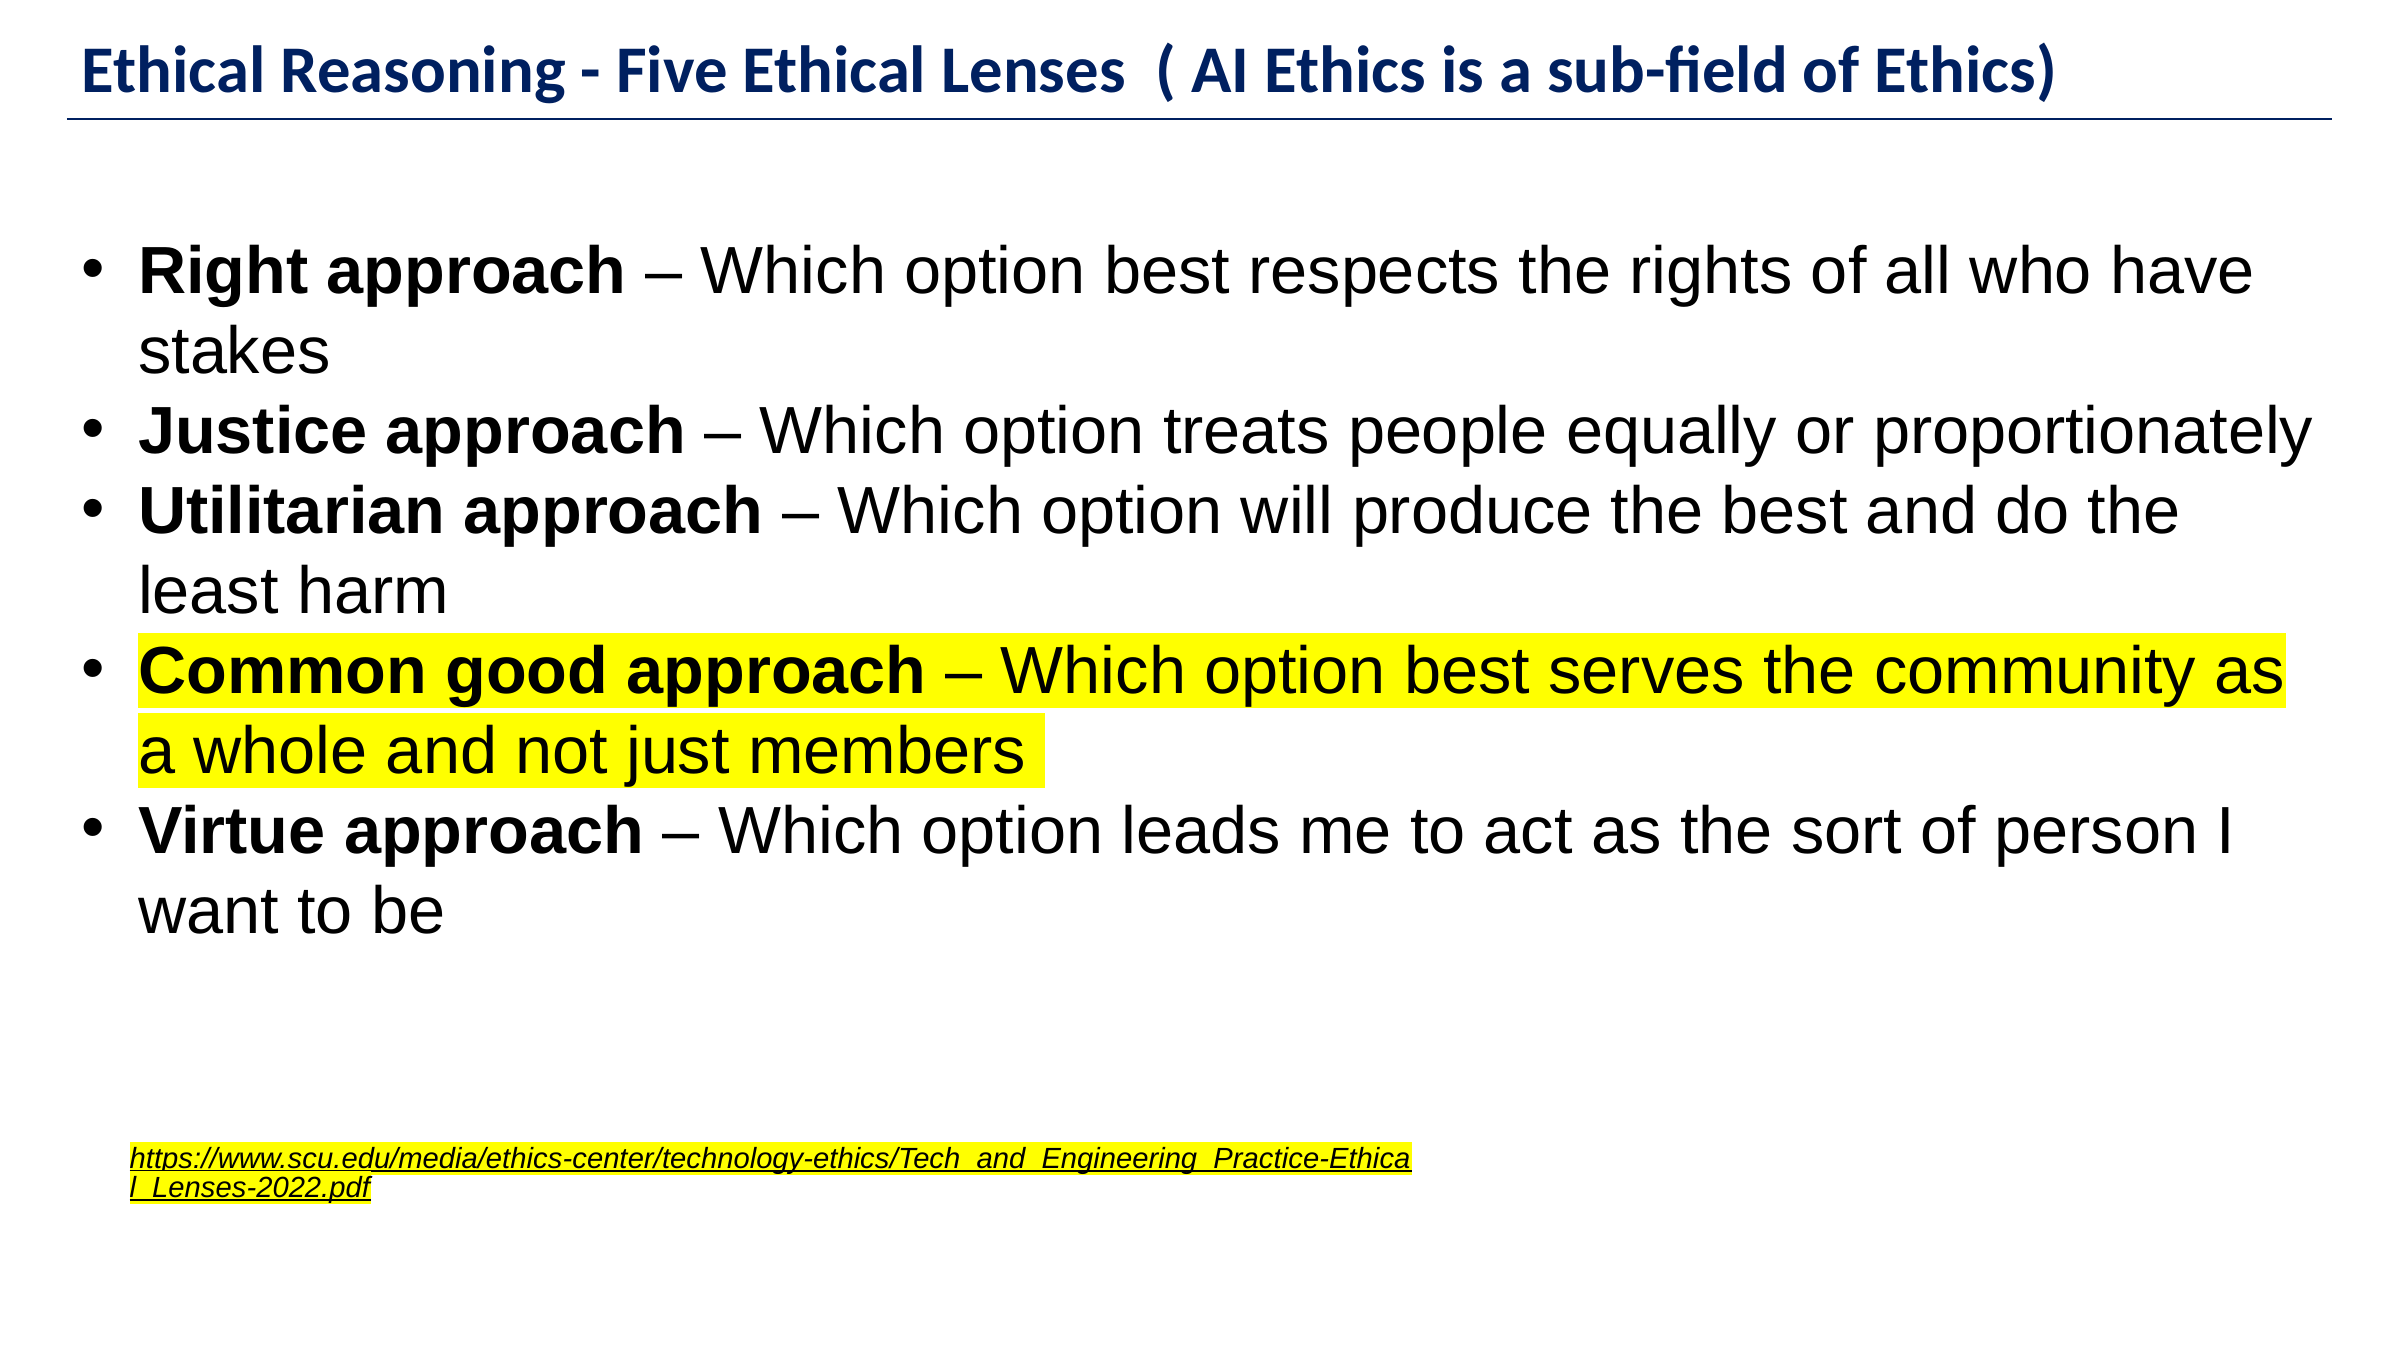

Ethical Reasoning - Five Ethical Lenses  ( AI Ethics is a sub-field of Ethics)
Right approach – Which option best respects the rights of all who have stakes
Justice approach – Which option treats people equally or proportionately
Utilitarian approach – Which option will produce the best and do the least harm
Common good approach – Which option best serves the community as a whole and not just members
Virtue approach – Which option leads me to act as the sort of person I want to be
Deep Learning with Python
https://www.scu.edu/media/ethics-center/technology-ethics/Tech_and_Engineering_Practice-Ethical_Lenses-2022.pdf